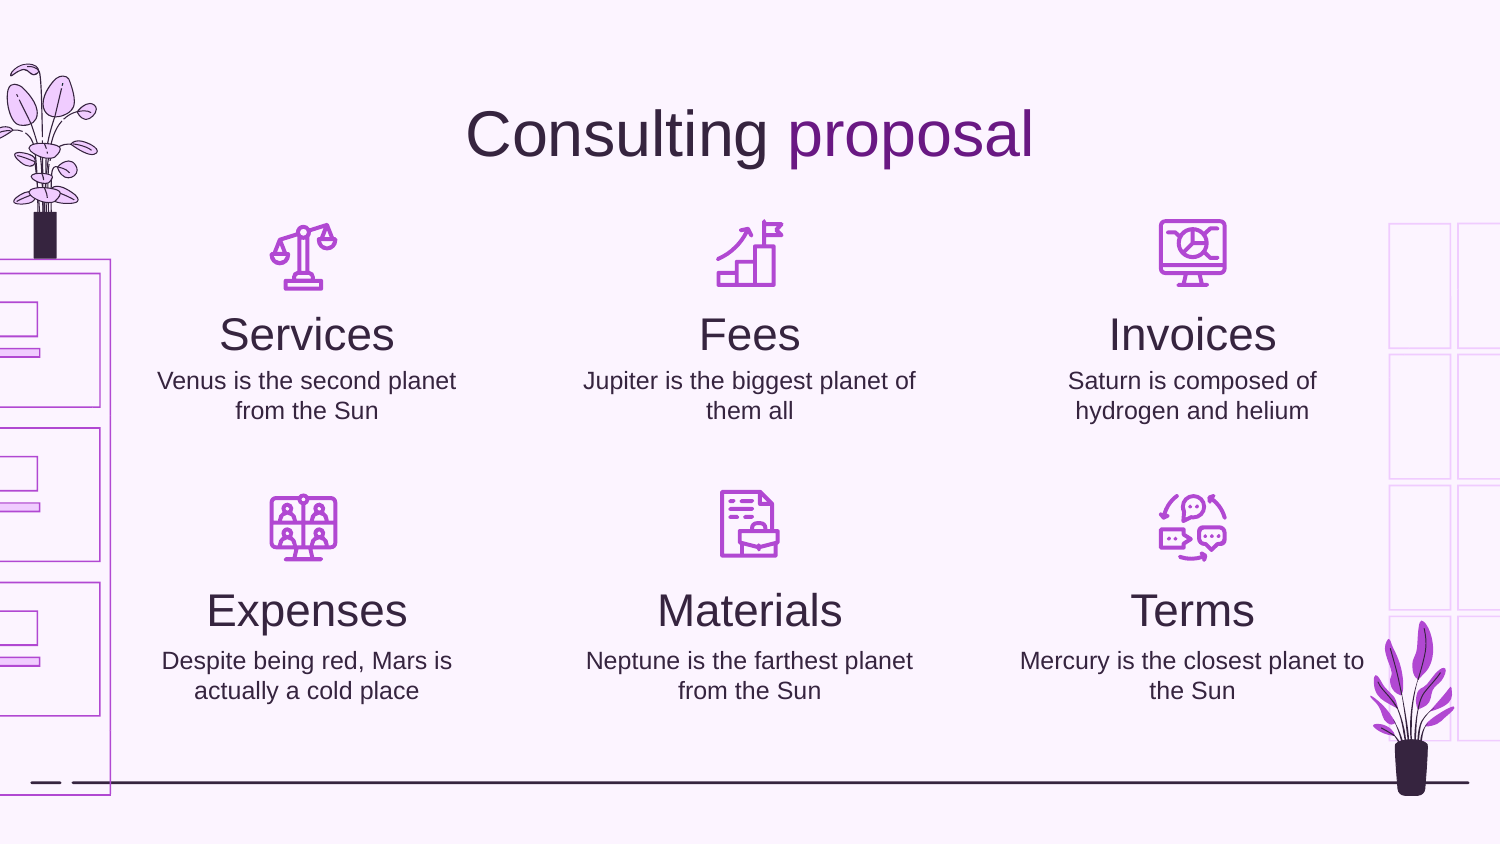

Consulting proposal

# Services
Fees
Invoices
Venus is the second planet from the Sun
Jupiter is the biggest planet of them all
Saturn is composed of hydrogen and helium

Expenses
Materials
Terms
Despite being red, Mars is actually a cold place
Neptune is the farthest planet from the Sun
Mercury is the closest planet to the Sun